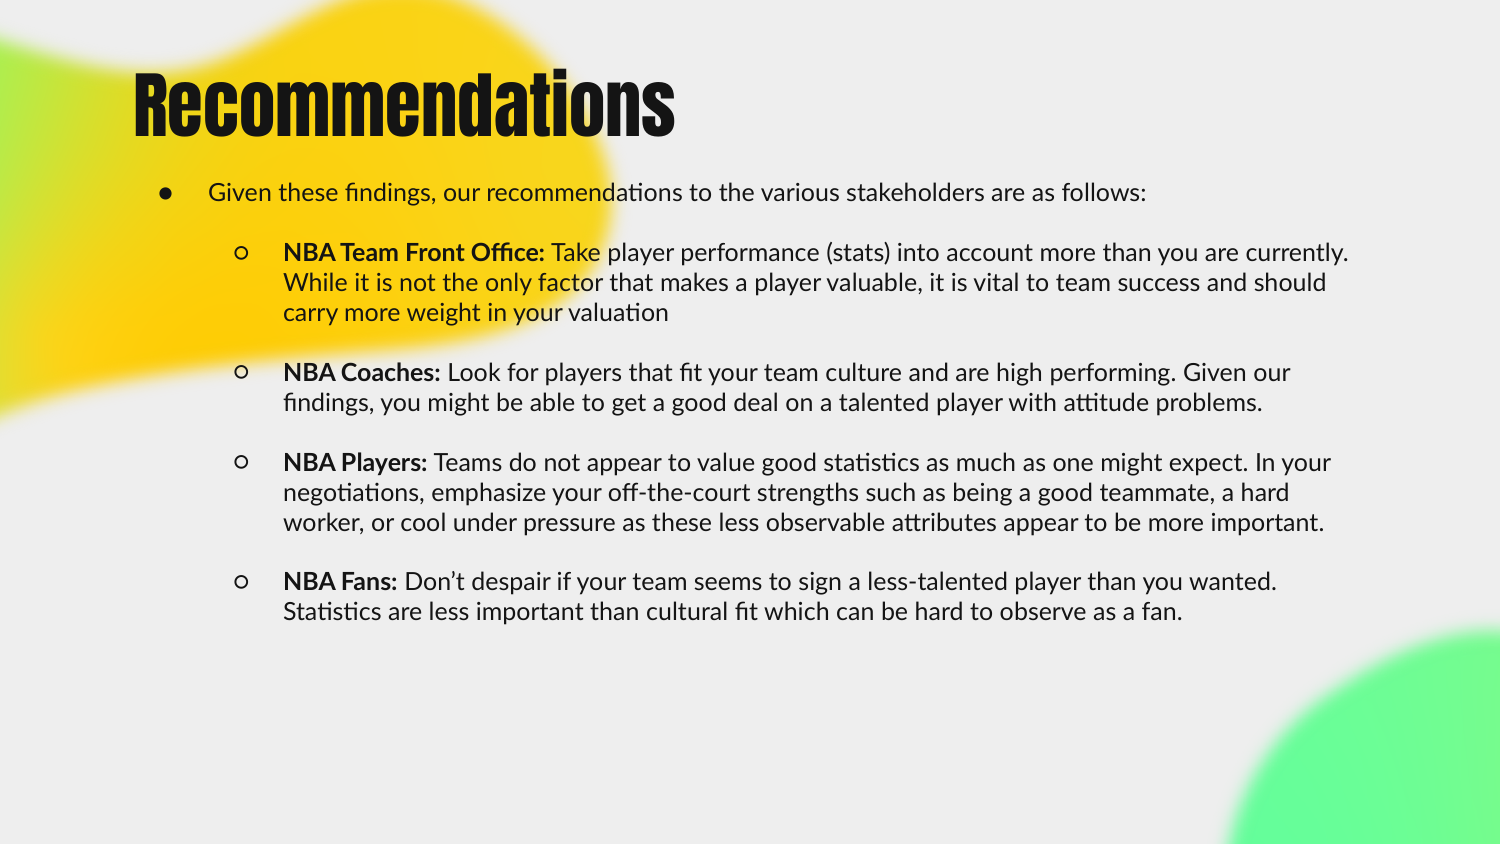

# Recommendations
Given these findings, our recommendations to the various stakeholders are as follows:

NBA Team Front Office: Take player performance (stats) into account more than you are currently. While it is not the only factor that makes a player valuable, it is vital to team success and should carry more weight in your valuation

NBA Coaches: Look for players that fit your team culture and are high performing. Given our findings, you might be able to get a good deal on a talented player with attitude problems.

NBA Players: Teams do not appear to value good statistics as much as one might expect. In your negotiations, emphasize your off-the-court strengths such as being a good teammate, a hard worker, or cool under pressure as these less observable attributes appear to be more important.

NBA Fans: Don’t despair if your team seems to sign a less-talented player than you wanted. Statistics are less important than cultural fit which can be hard to observe as a fan.